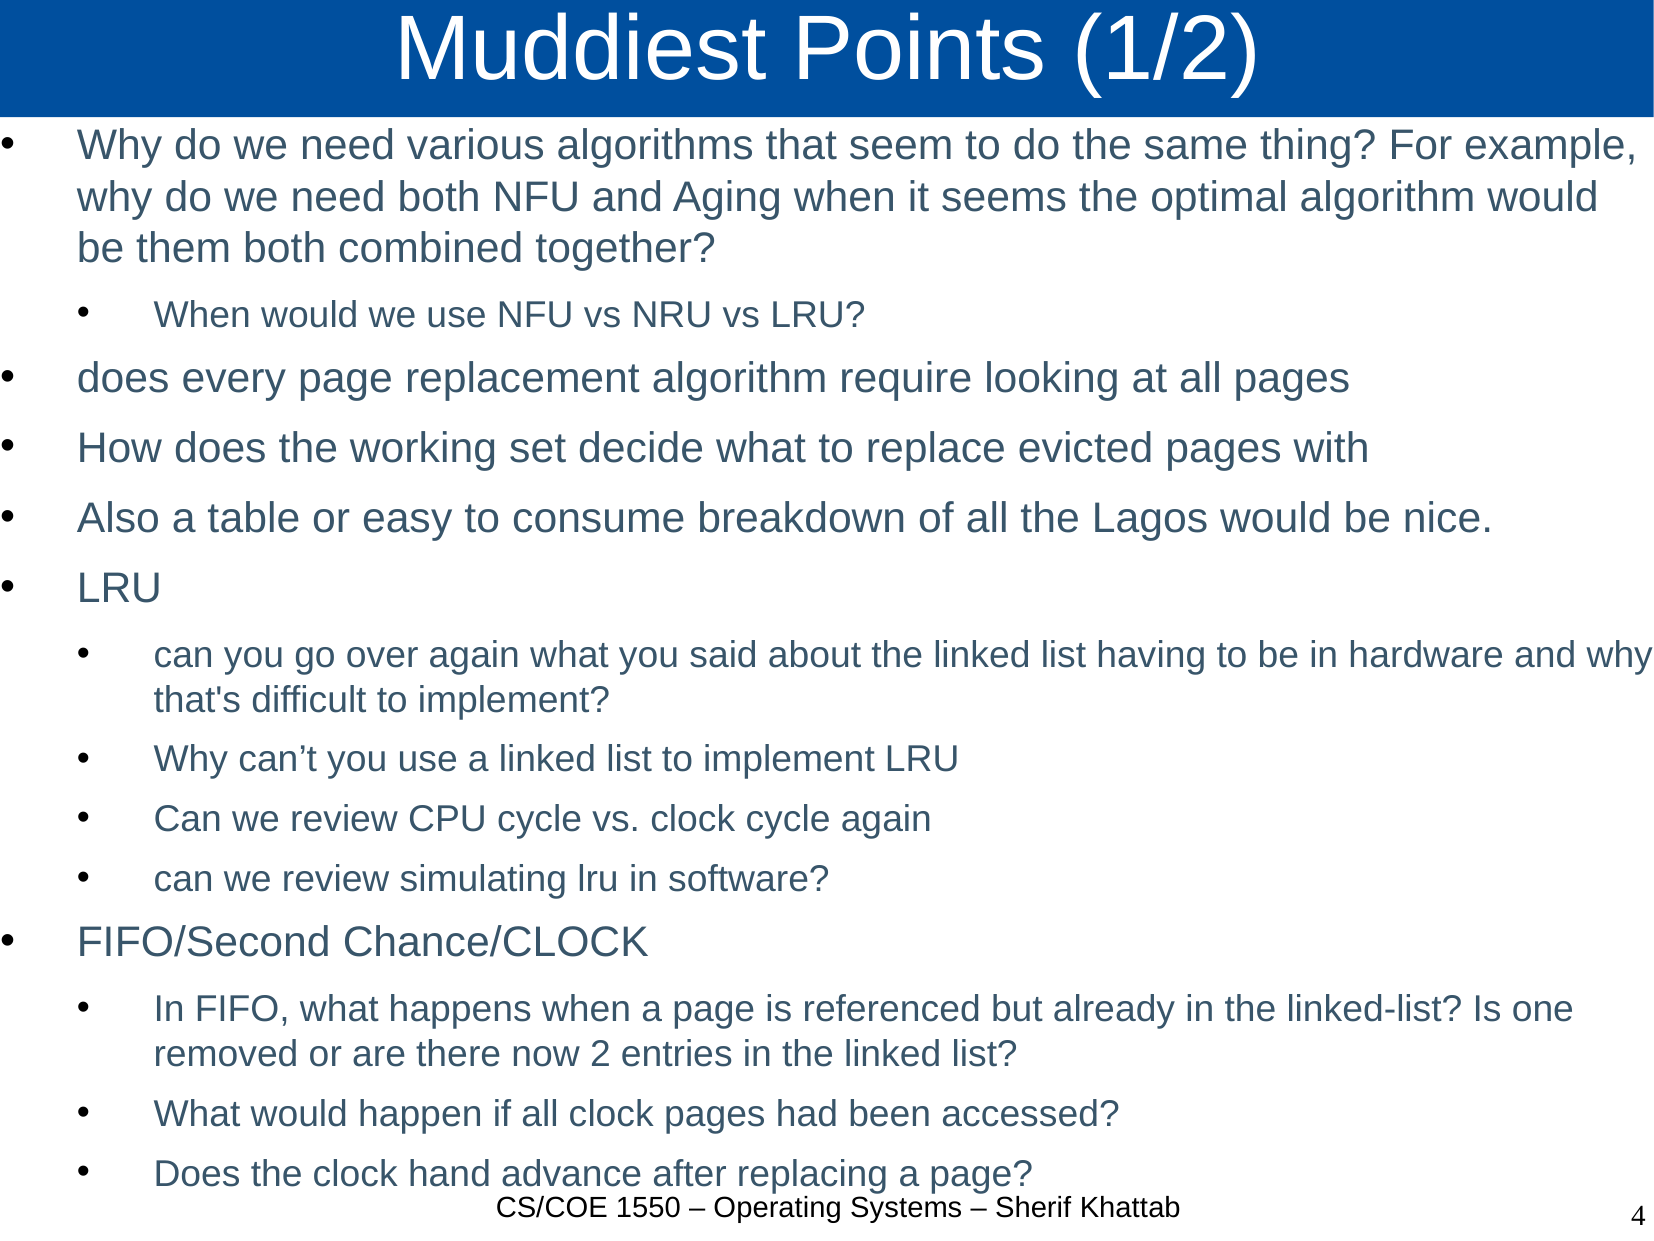

# Muddiest Points (1/2)
Why do we need various algorithms that seem to do the same thing? For example, why do we need both NFU and Aging when it seems the optimal algorithm would be them both combined together?
When would we use NFU vs NRU vs LRU?
does every page replacement algorithm require looking at all pages
How does the working set decide what to replace evicted pages with
Also a table or easy to consume breakdown of all the Lagos would be nice.
LRU
can you go over again what you said about the linked list having to be in hardware and why that's difficult to implement?
Why can’t you use a linked list to implement LRU
Can we review CPU cycle vs. clock cycle again
can we review simulating lru in software?
FIFO/Second Chance/CLOCK
In FIFO, what happens when a page is referenced but already in the linked-list? Is one removed or are there now 2 entries in the linked list?
What would happen if all clock pages had been accessed?
Does the clock hand advance after replacing a page?
CS/COE 1550 – Operating Systems – Sherif Khattab
4